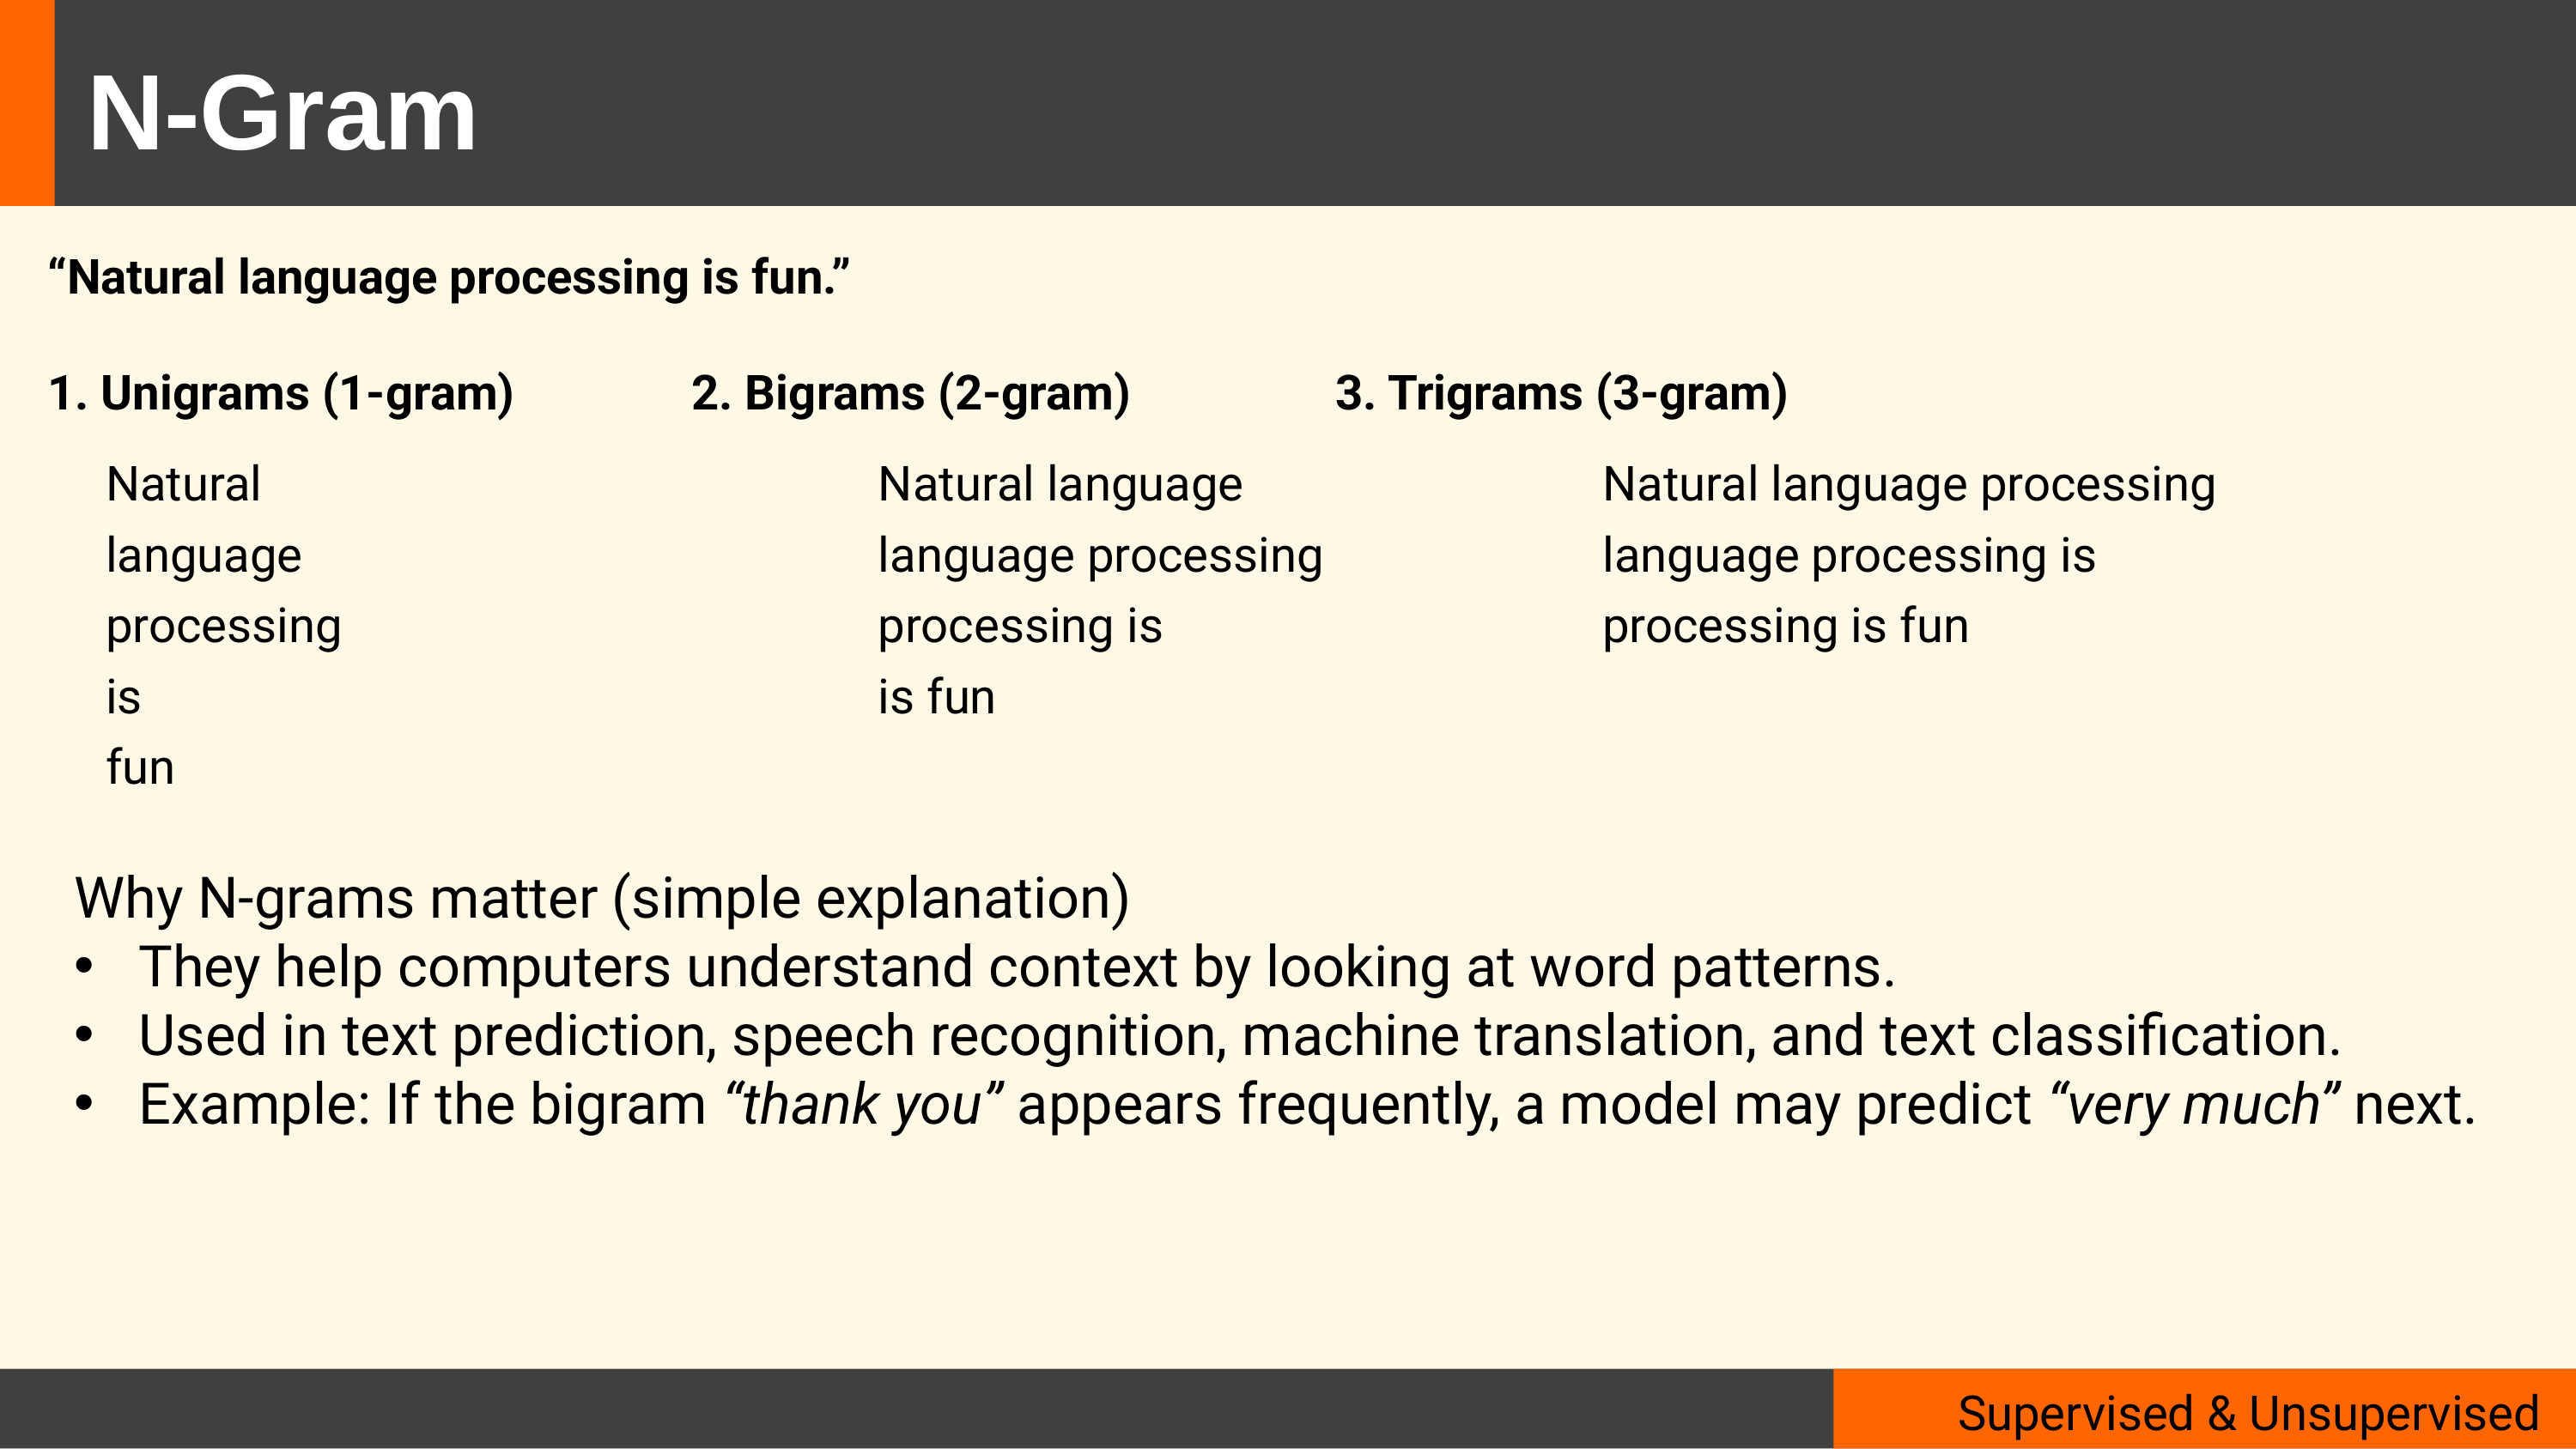

N-Gram
“Natural language processing is fun.”
1. Unigrams (1-gram)		2. Bigrams (2-gram)		3. Trigrams (3-gram)
| Natural |
| --- |
| language |
| processing |
| is |
| fun |
| Natural language |
| --- |
| language processing |
| processing is |
| is fun |
| Natural language processing |
| --- |
| language processing is |
| processing is fun |
Why N-grams matter (simple explanation)
They help computers understand context by looking at word patterns.
Used in text prediction, speech recognition, machine translation, and text classification.
Example: If the bigram “thank you” appears frequently, a model may predict “very much” next.
Supervised & Unsupervised